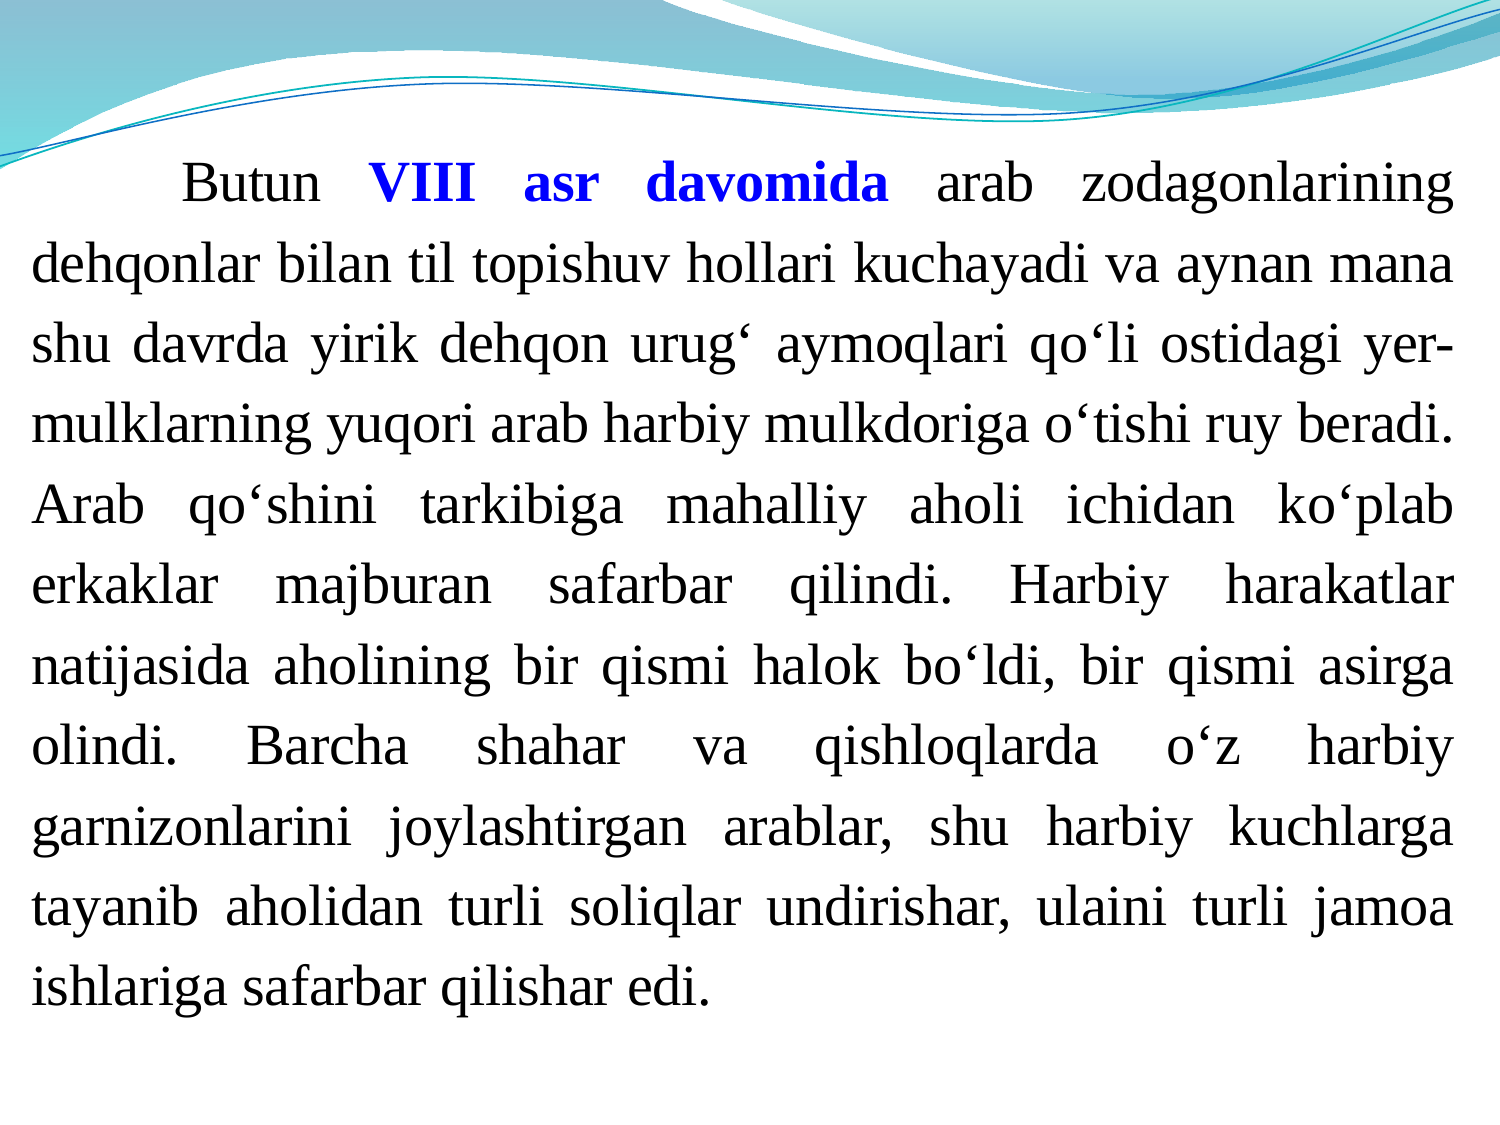

Butun VIII asr davomida arab zodagonlarining dehqonlar bilan til topishuv hollari kuchayadi va aynan mana shu davrda yirik dehqon urug‘ aymoqlari qo‘li ostidagi yer-mulklarning yuqori arab harbiy mulkdoriga o‘tishi ruy beradi. Arab qo‘shini tarkibiga mahalliy aholi ichidan ko‘plab erkaklar majburan safarbar qilindi. Harbiy harakatlar natijasida aholining bir qismi halok bo‘ldi, bir qismi asirga olindi. Barcha shahar va qishloqlarda o‘z harbiy garnizonlarini joylashtirgan arablar, shu harbiy kuchlarga tayanib aholidan turli soliqlar undirishar, ulaini turli jamoa ishlariga safarbar qilishar edi.